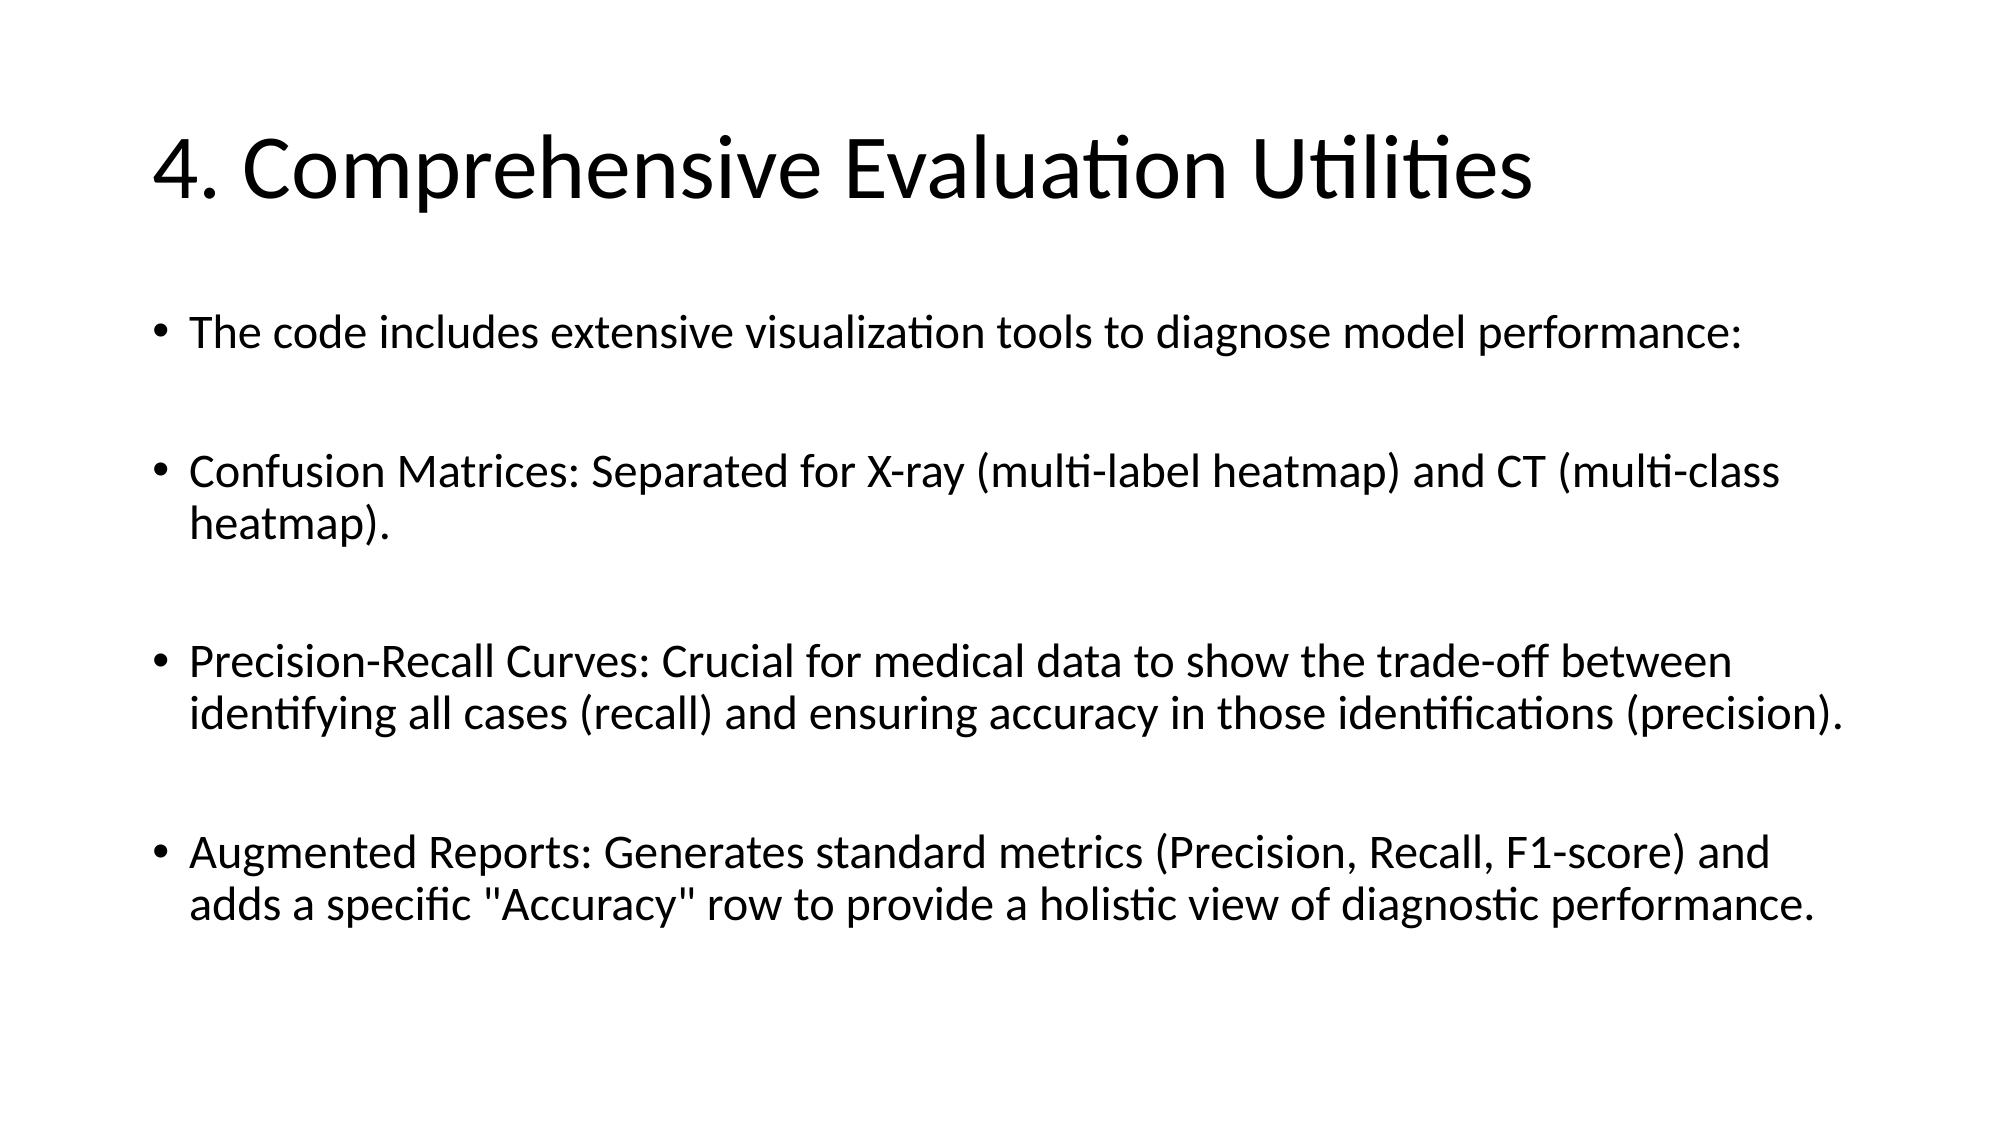

# 4. Comprehensive Evaluation Utilities
The code includes extensive visualization tools to diagnose model performance:

Confusion Matrices: Separated for X-ray (multi-label heatmap) and CT (multi-class heatmap).

Precision-Recall Curves: Crucial for medical data to show the trade-off between identifying all cases (recall) and ensuring accuracy in those identifications (precision).

Augmented Reports: Generates standard metrics (Precision, Recall, F1-score) and adds a specific "Accuracy" row to provide a holistic view of diagnostic performance.